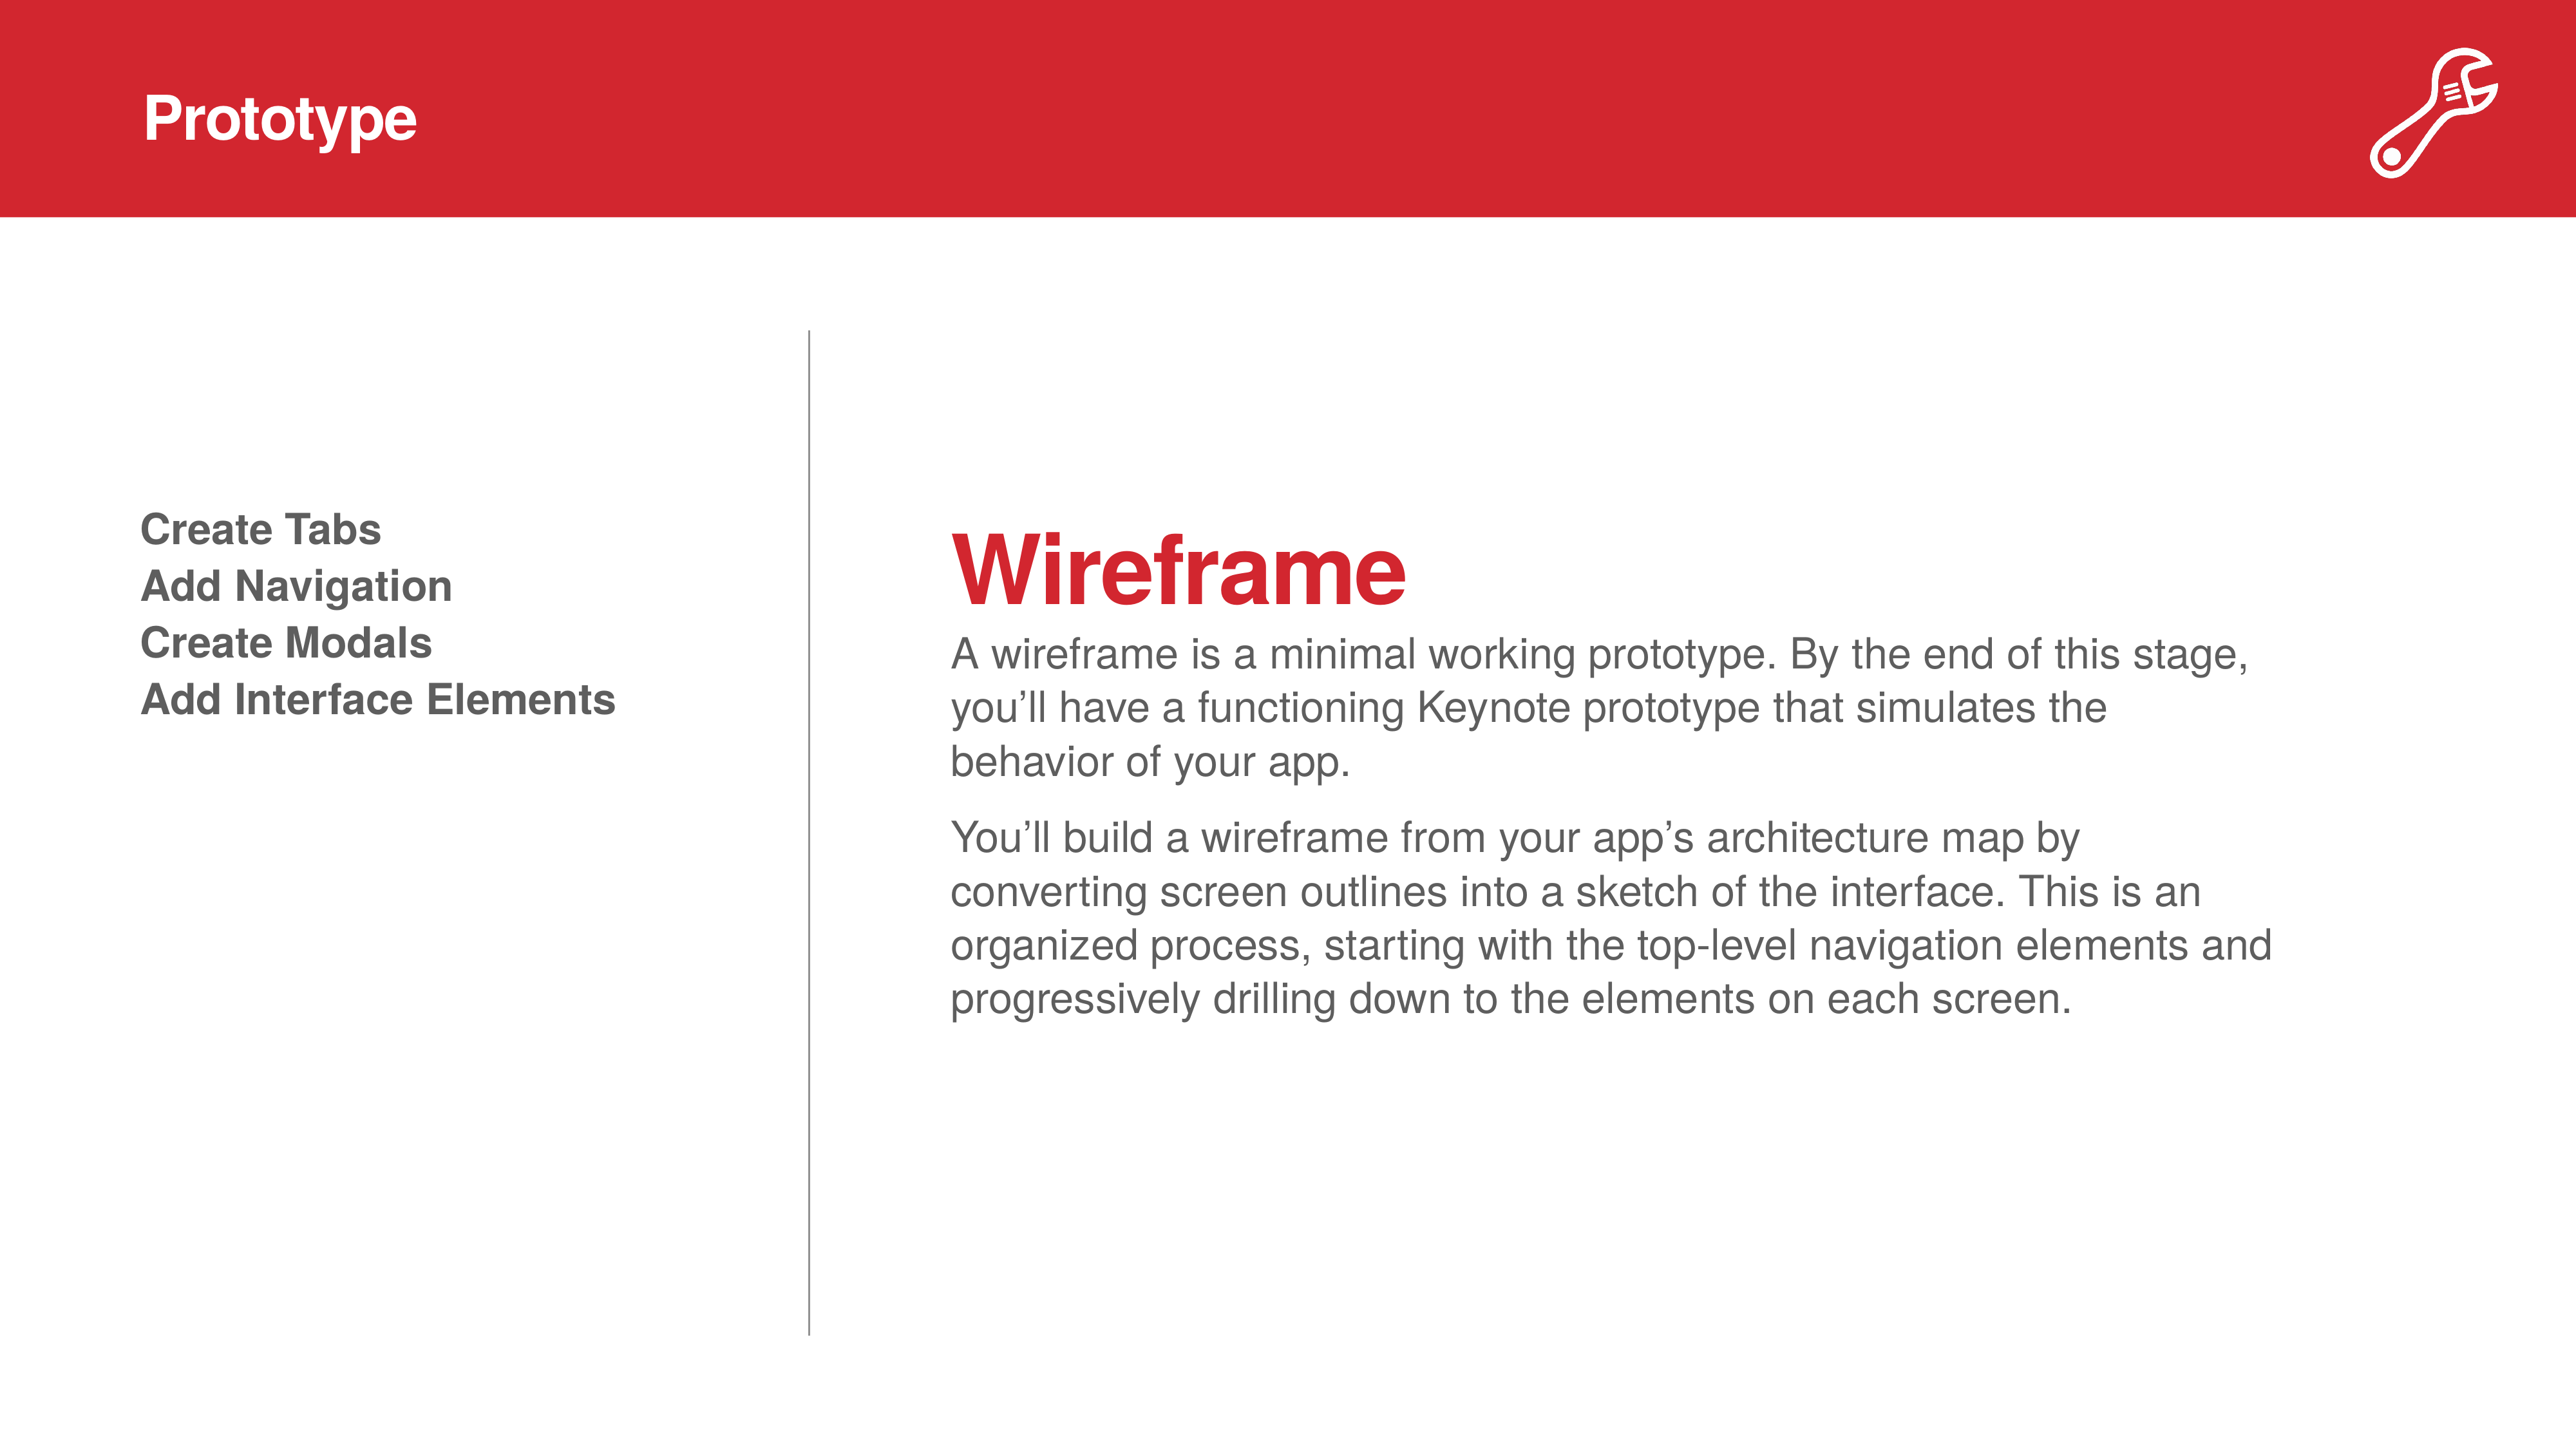

# Wireframe
Create Tabs
Add Navigation
Create Modals
Add Interface Elements
A wireframe is a minimal working prototype. By the end of this stage, you’ll have a functioning Keynote prototype that simulates the behavior of your app.
You’ll build a wireframe from your app’s architecture map by converting screen outlines into a sketch of the interface. This is an organized process, starting with the top-level navigation elements and progressively drilling down to the elements on each screen.
66